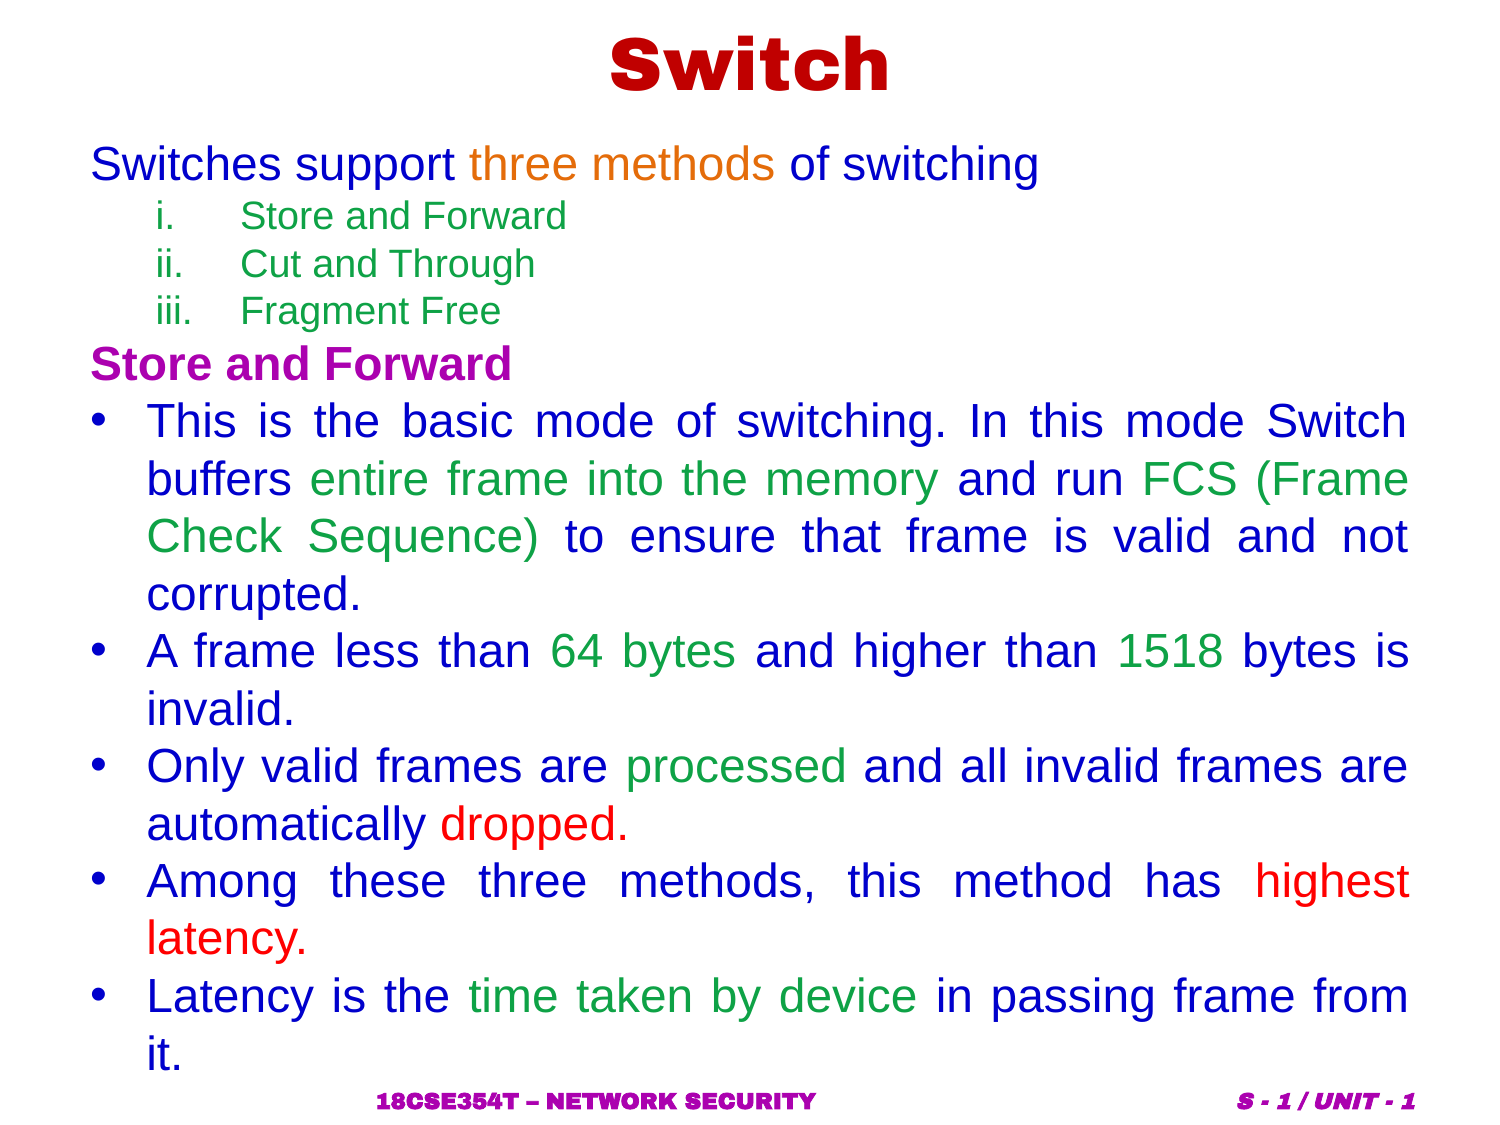

# Switch
Switches support three methods of switching
Store and Forward
Cut and Through
Fragment Free
Store and Forward
This is the basic mode of switching. In this mode Switch buffers entire frame into the memory and run FCS (Frame Check Sequence) to ensure that frame is valid and not corrupted.
A frame less than 64 bytes and higher than 1518 bytes is invalid.
Only valid frames are processed and all invalid frames are automatically dropped.
Among these three methods, this method has highest latency.
Latency is the time taken by device in passing frame from it.
                                18CSE354T – NETWORK SECURITY                                                      S - 1 / UNIT - 1